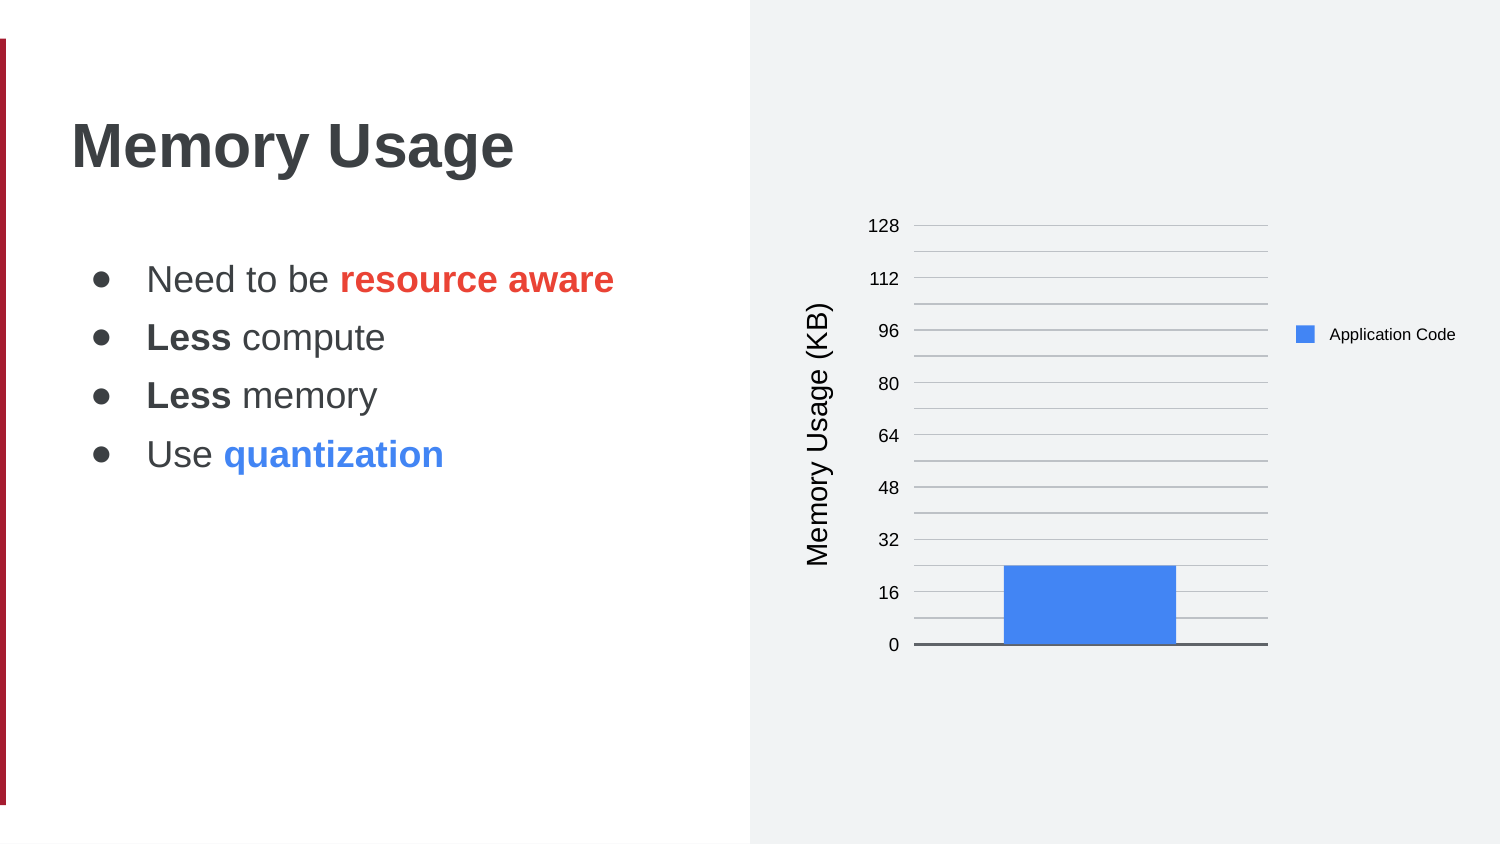

# Memory Usage
128
112
96
Application Code

80
Memory Usage (KB)
64
48
32

16
0
Need to be resource aware
Less compute
Less memory
Use quantization